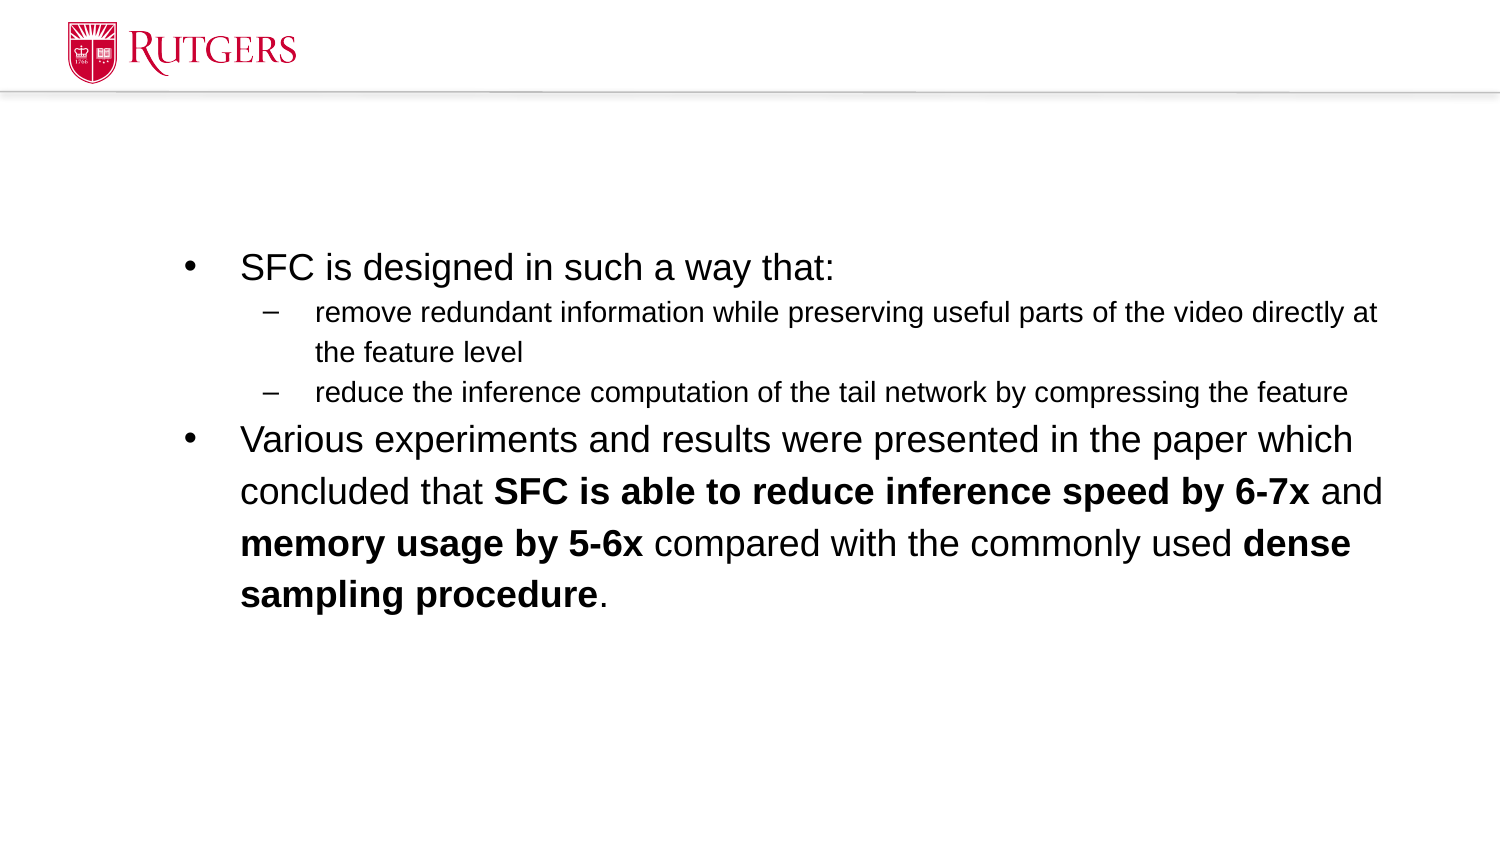

SFC is designed in such a way that:
remove redundant information while preserving useful parts of the video directly at the feature level
reduce the inference computation of the tail network by compressing the feature
Various experiments and results were presented in the paper which concluded that SFC is able to reduce inference speed by 6-7x and memory usage by 5-6x compared with the commonly used dense sampling procedure.